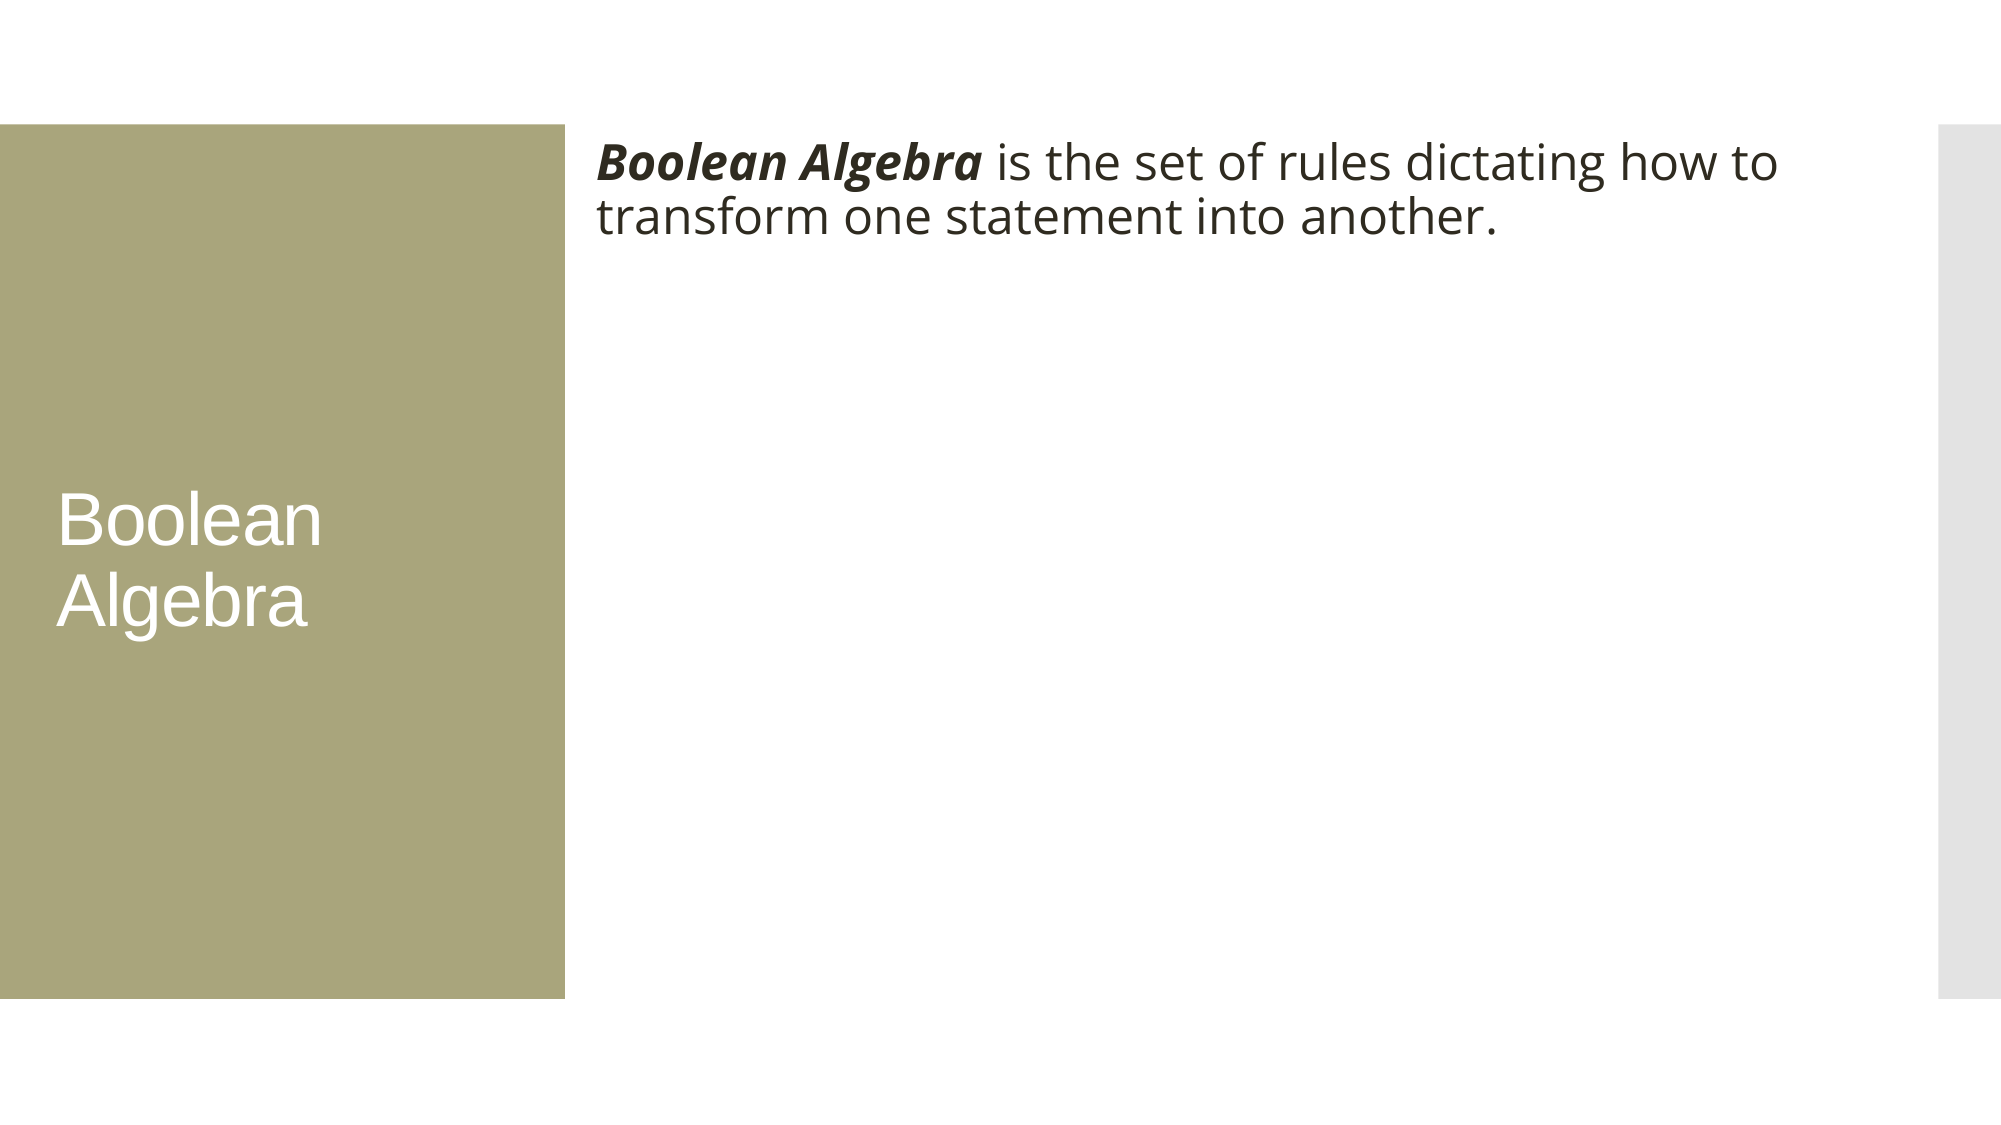

Boolean Algebra is the set of rules dictating how to transform one statement into another.
# Boolean Algebra